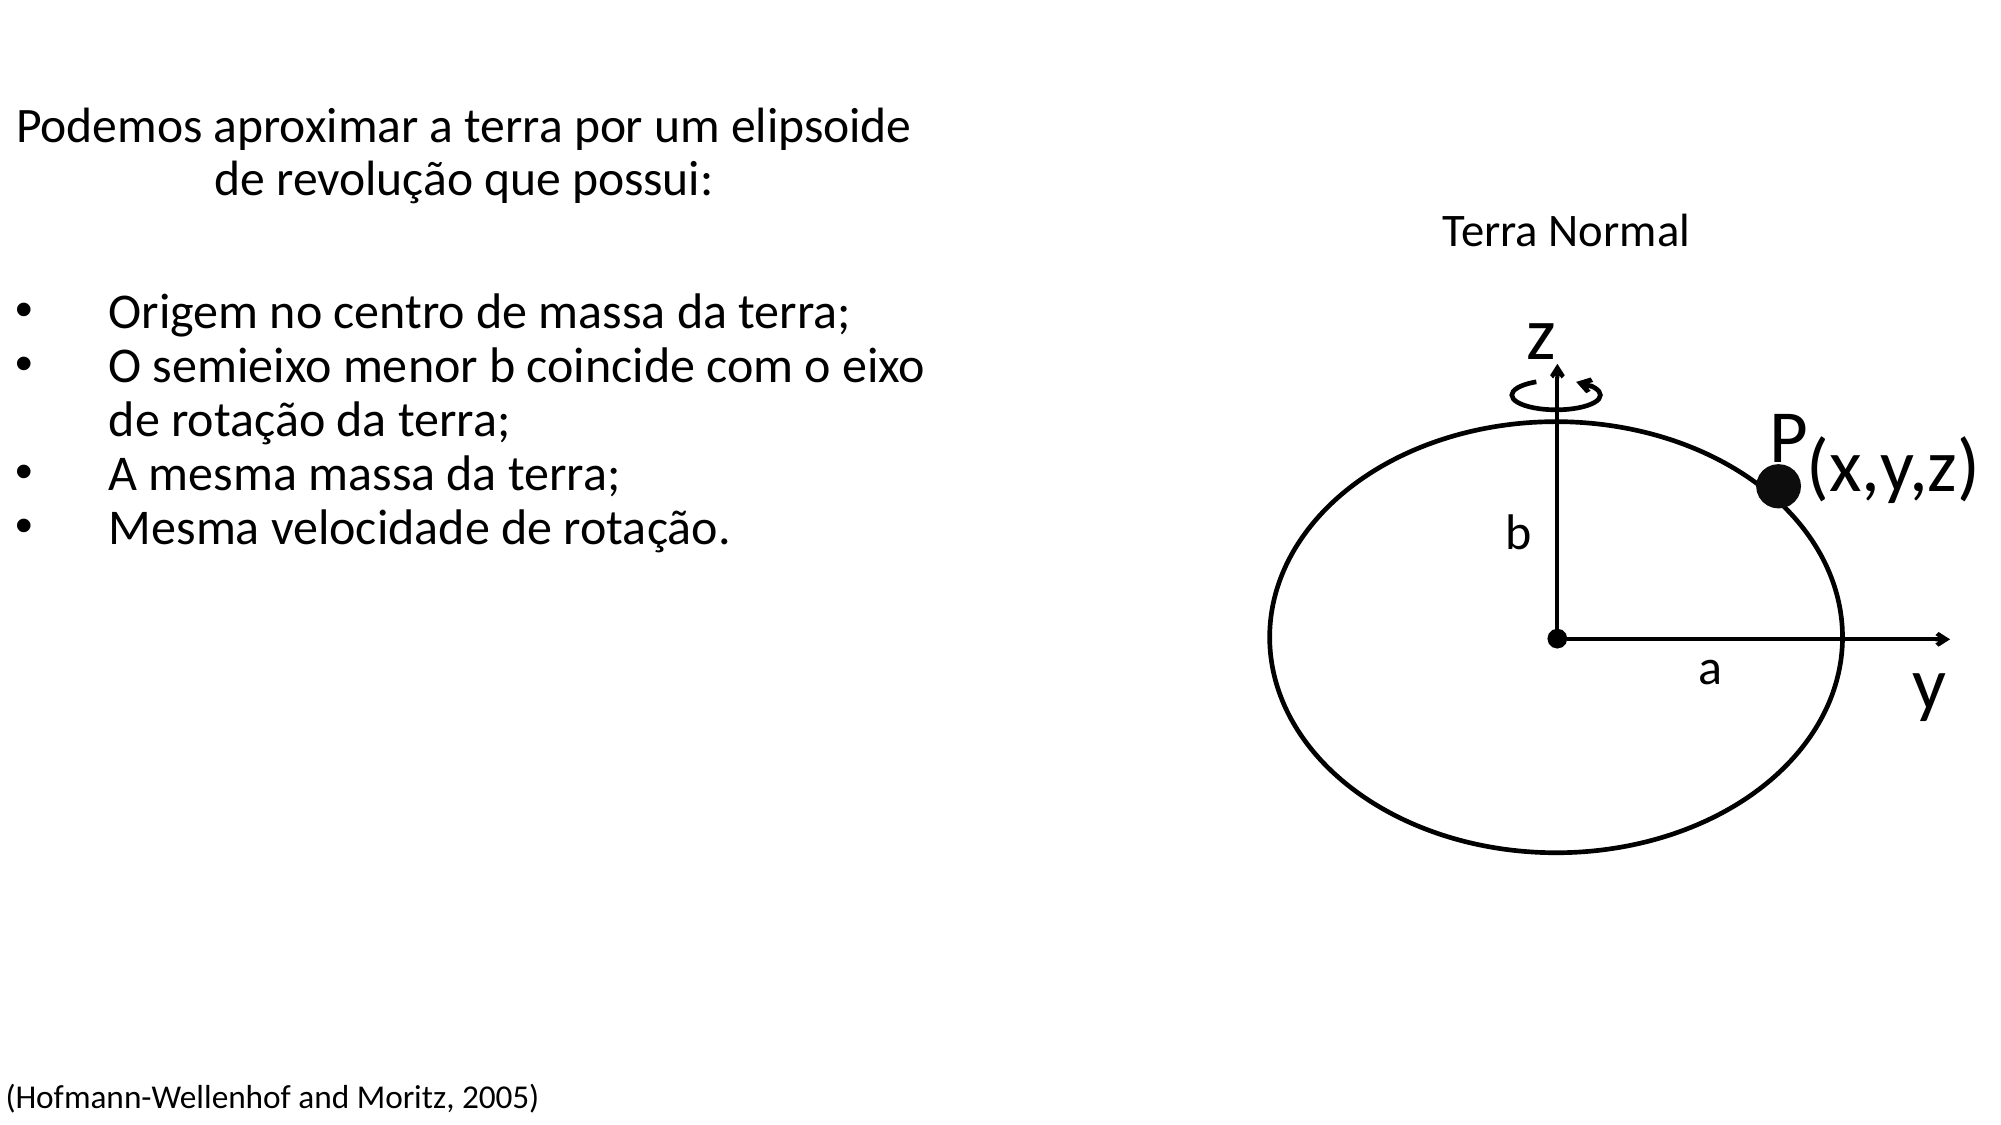

Podemos aproximar a terra por um elipsoide de revolução que possui:
Terra Normal
Origem no centro de massa da terra;
O semieixo menor b coincide com o eixo de rotação da terra;
A mesma massa da terra;
Mesma velocidade de rotação.
z
P

(x,y,z)

b

a
y

(Hofmann-Wellenhof and Moritz, 2005)